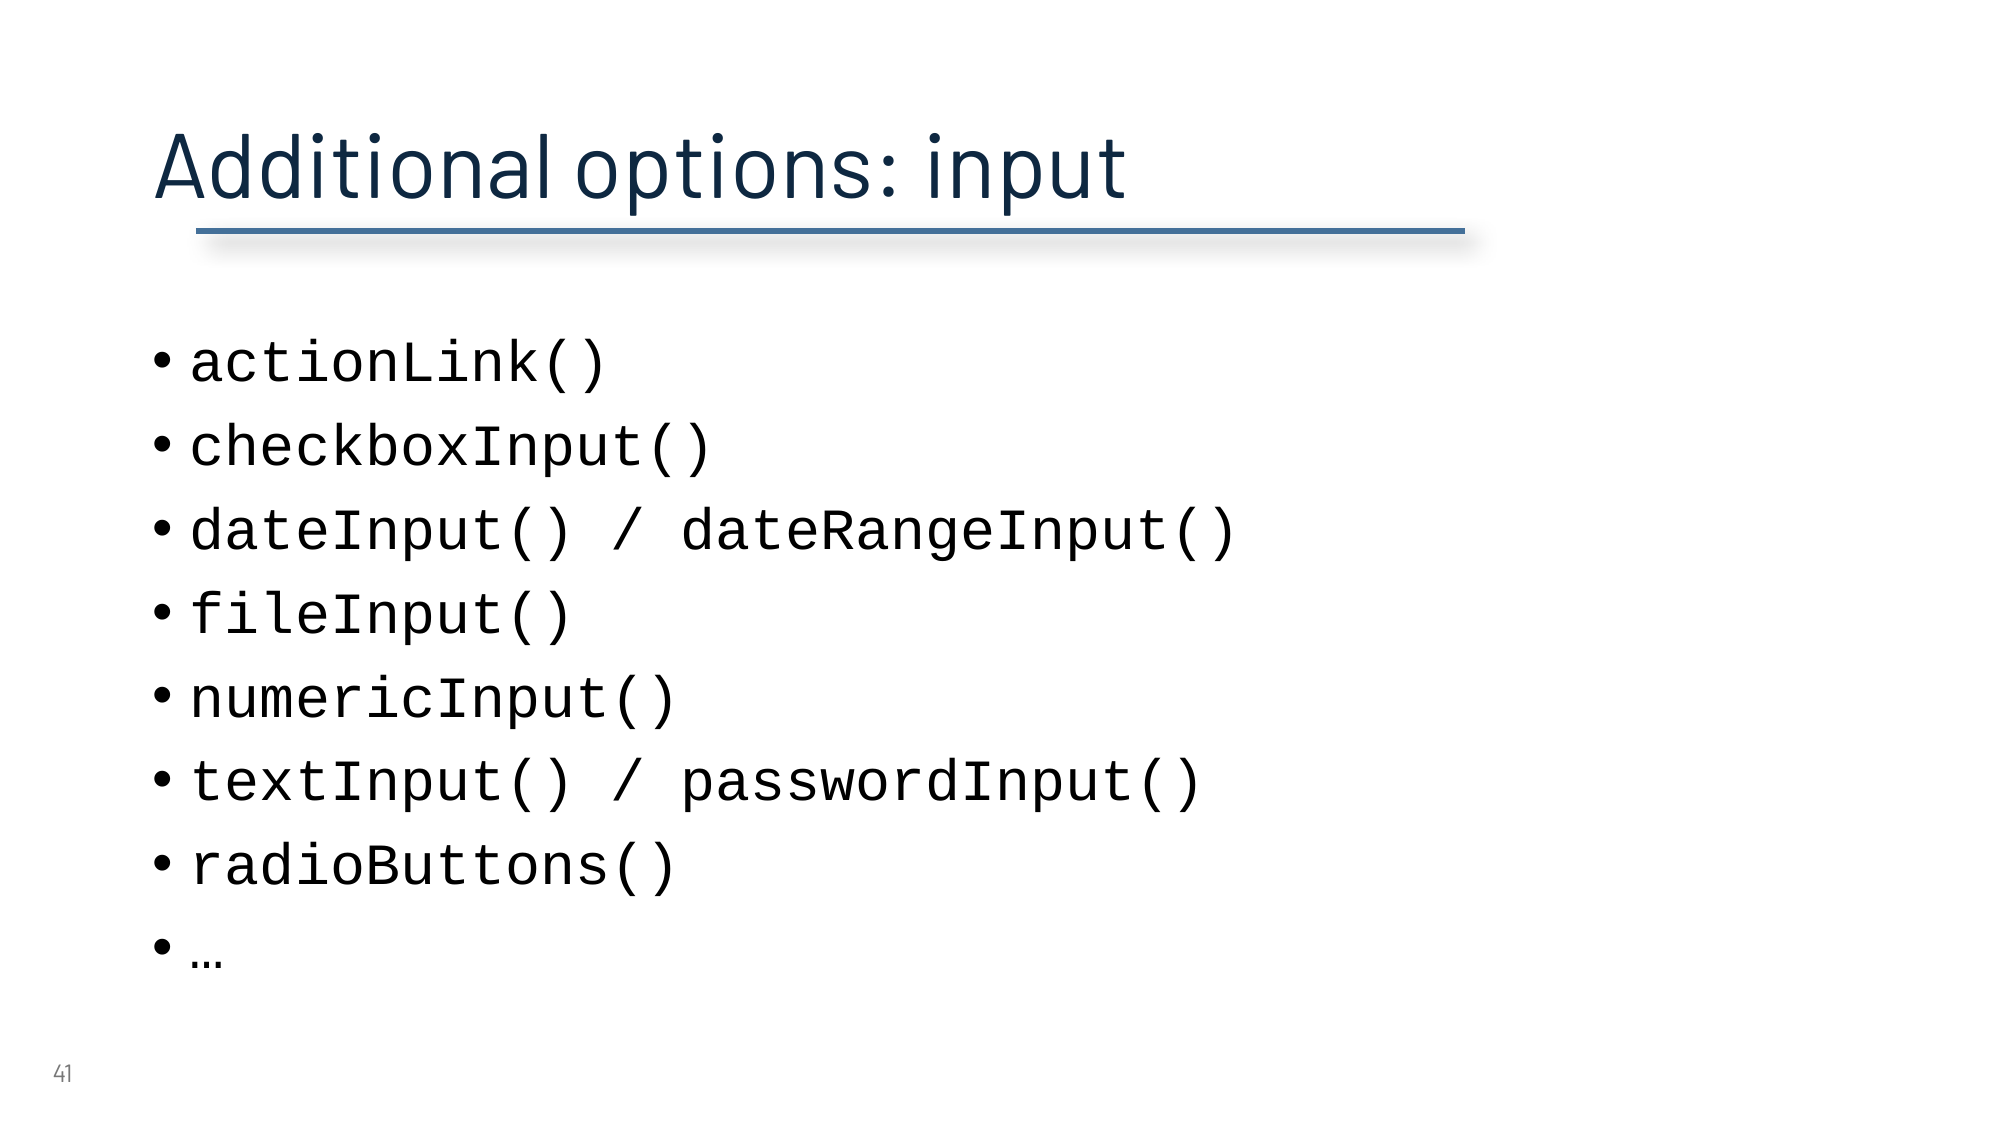

# Additional options: input
actionLink()
checkboxInput()
dateInput() / dateRangeInput()
fileInput()
numericInput()
textInput() / passwordInput()
radioButtons()
…
41